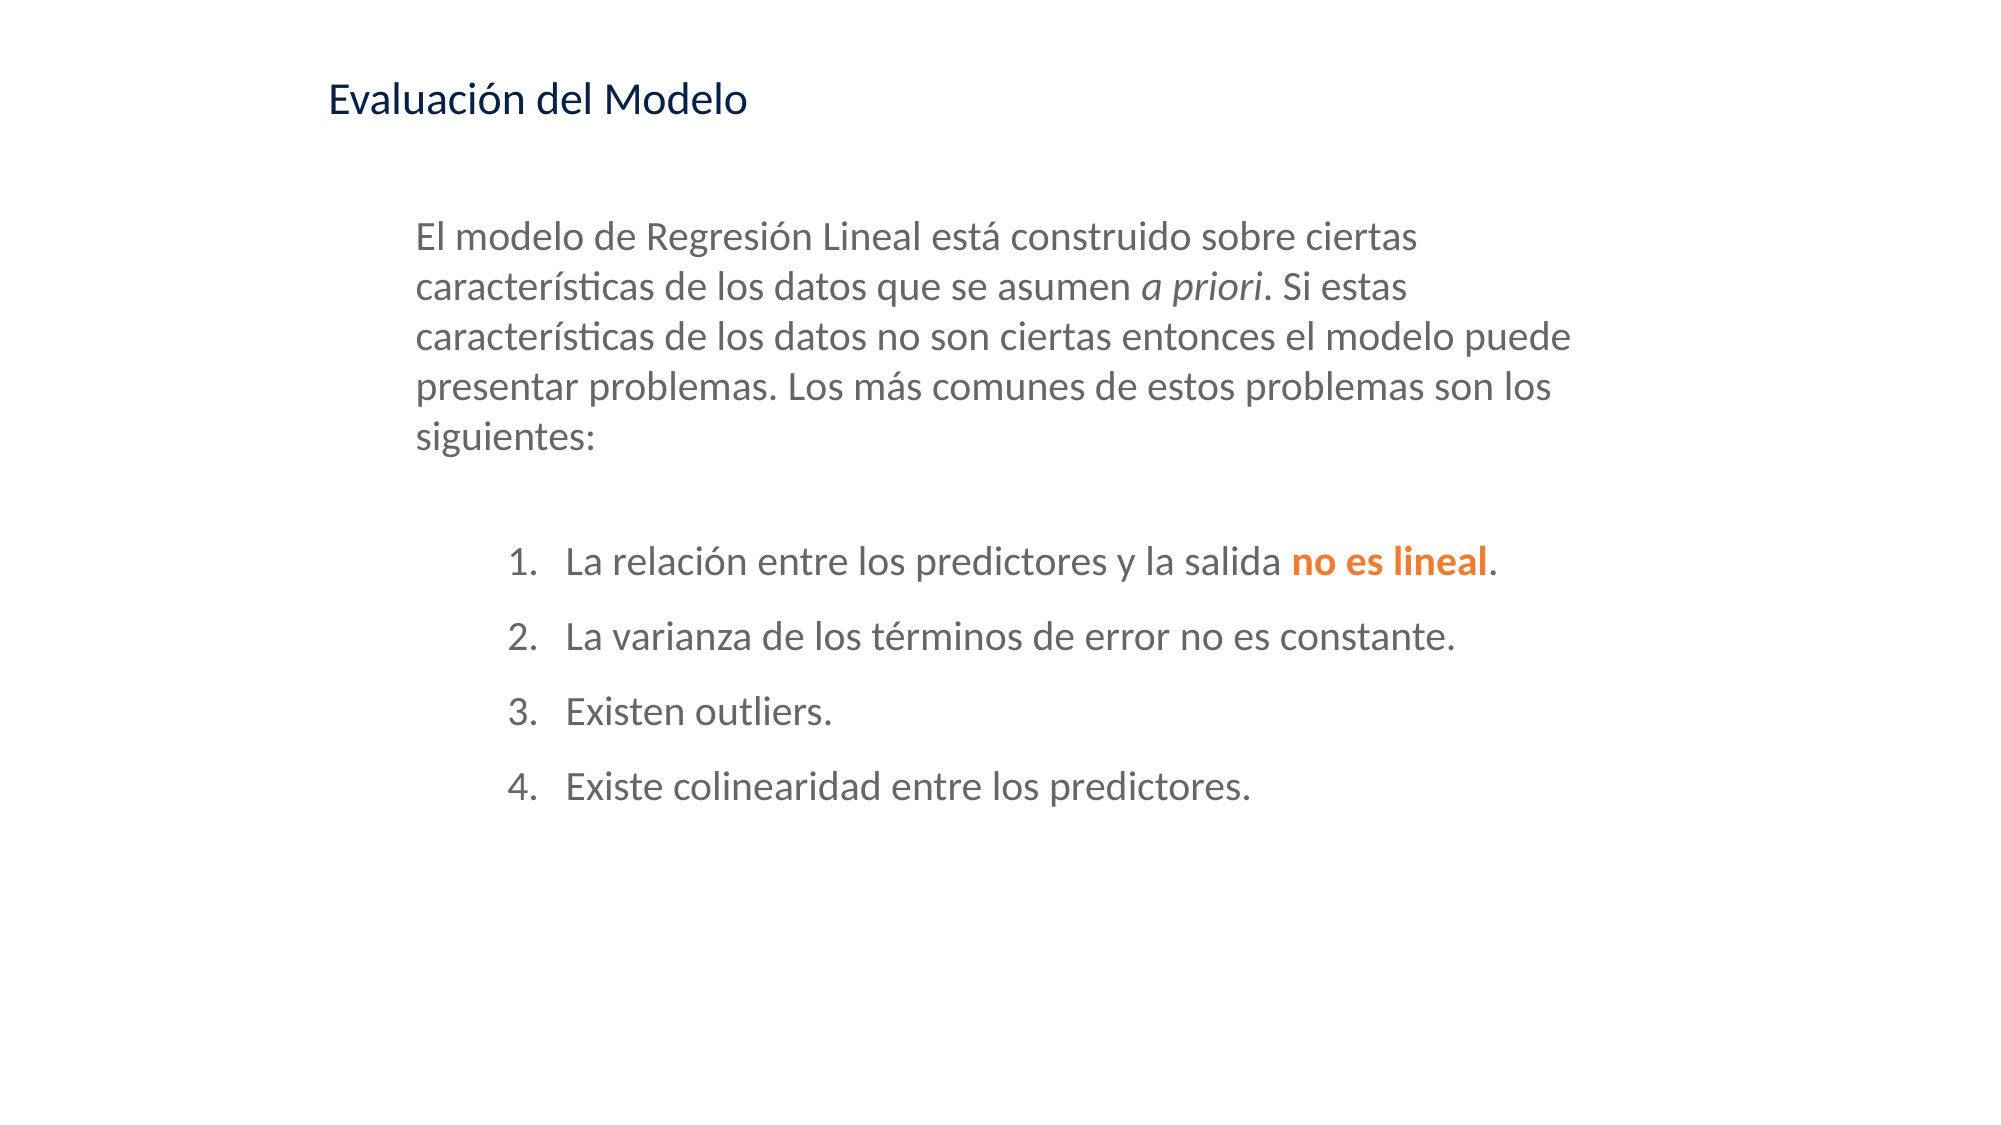

# Evaluación del Modelo
El modelo de Regresión Lineal está construido sobre ciertas características de los datos que se asumen a priori. Si estas características de los datos no son ciertas entonces el modelo puede presentar problemas. Los más comunes de estos problemas son los siguientes:

La relación entre los predictores y la salida no es lineal.
La varianza de los términos de error no es constante.
Existen outliers.
Existe colinearidad entre los predictores.